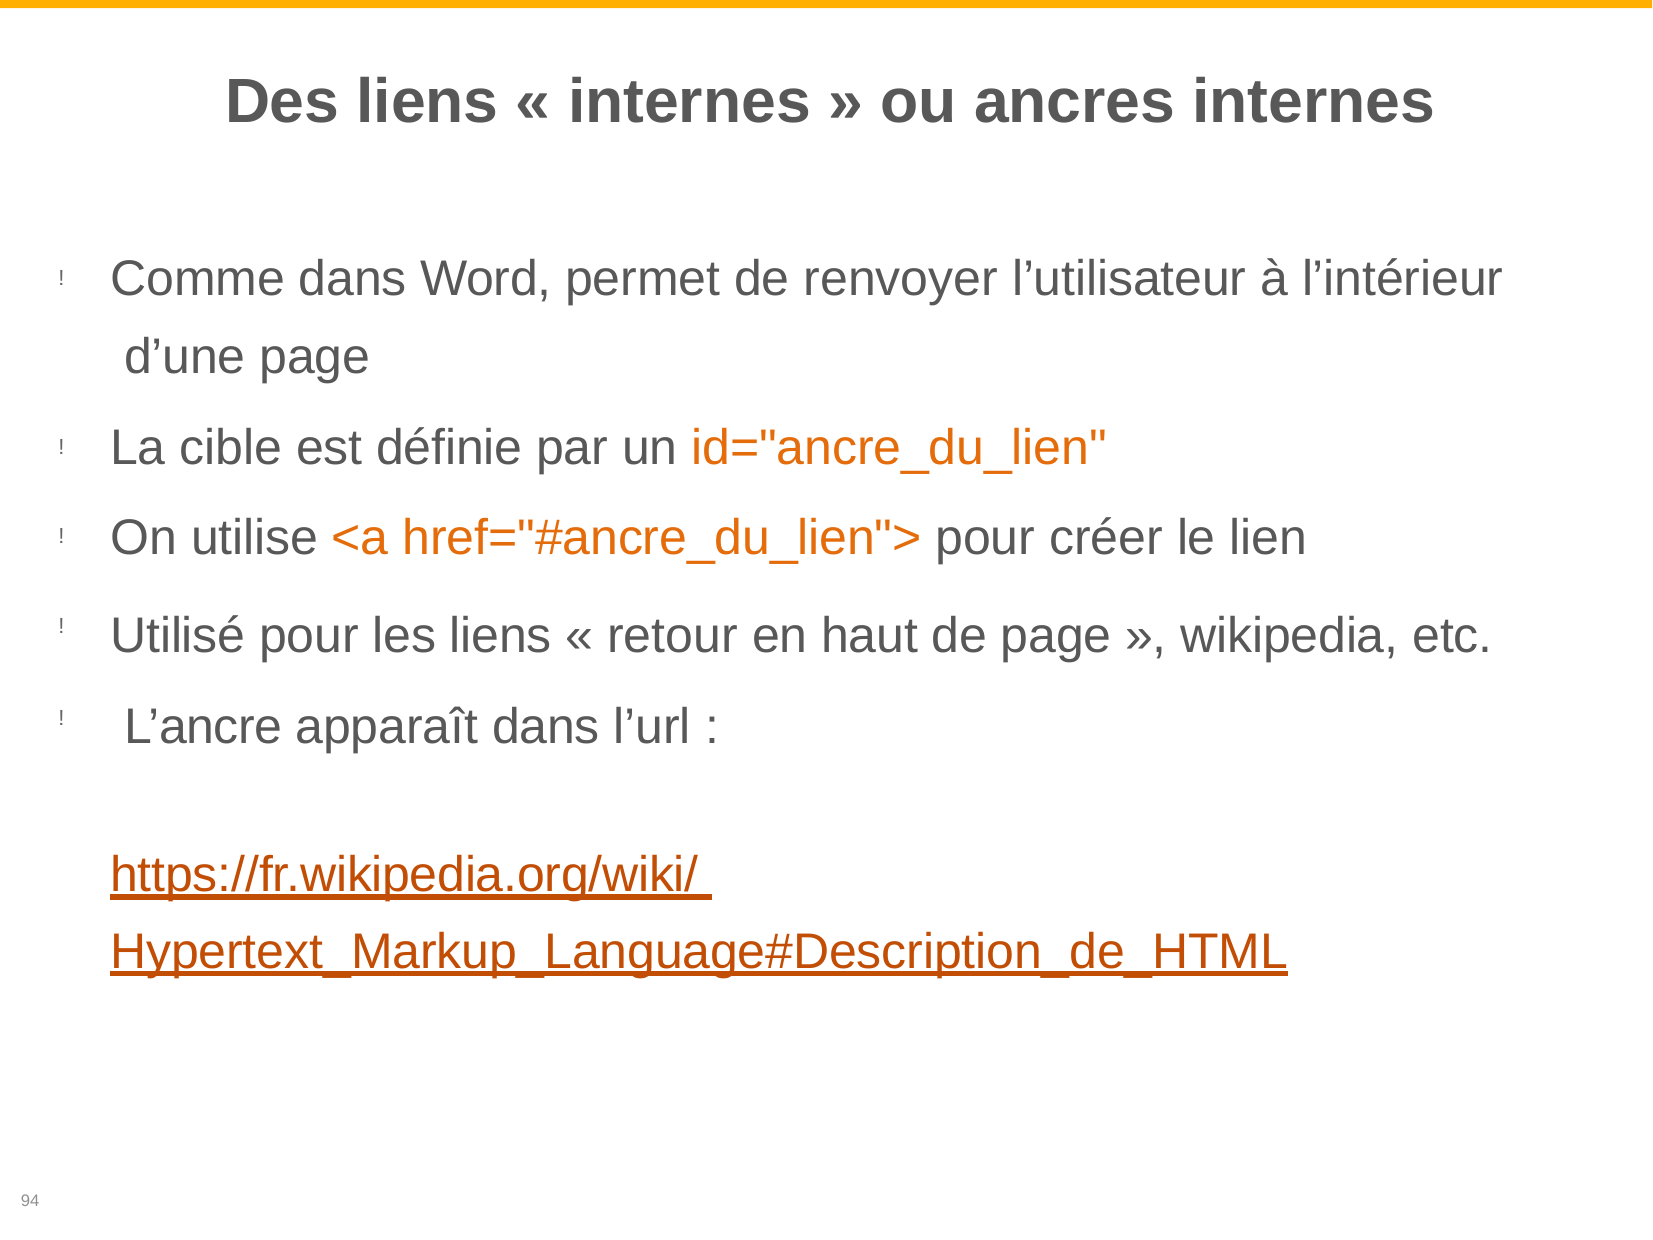

# Des liens « internes » ou ancres internes
Comme dans Word, permet de renvoyer l’utilisateur à l’intérieur  d’une page
!
La cible est définie par un id="ancre_du_lien"
On utilise <a href="#ancre_du_lien"> pour créer le lien
Utilisé pour les liens « retour en haut de page », wikipedia, etc.  L’ancre apparaît dans l’url :
!
!
!
!
https://fr.wikipedia.org/wiki/  Hypertext_Markup_Language#Description_de_HTML

94